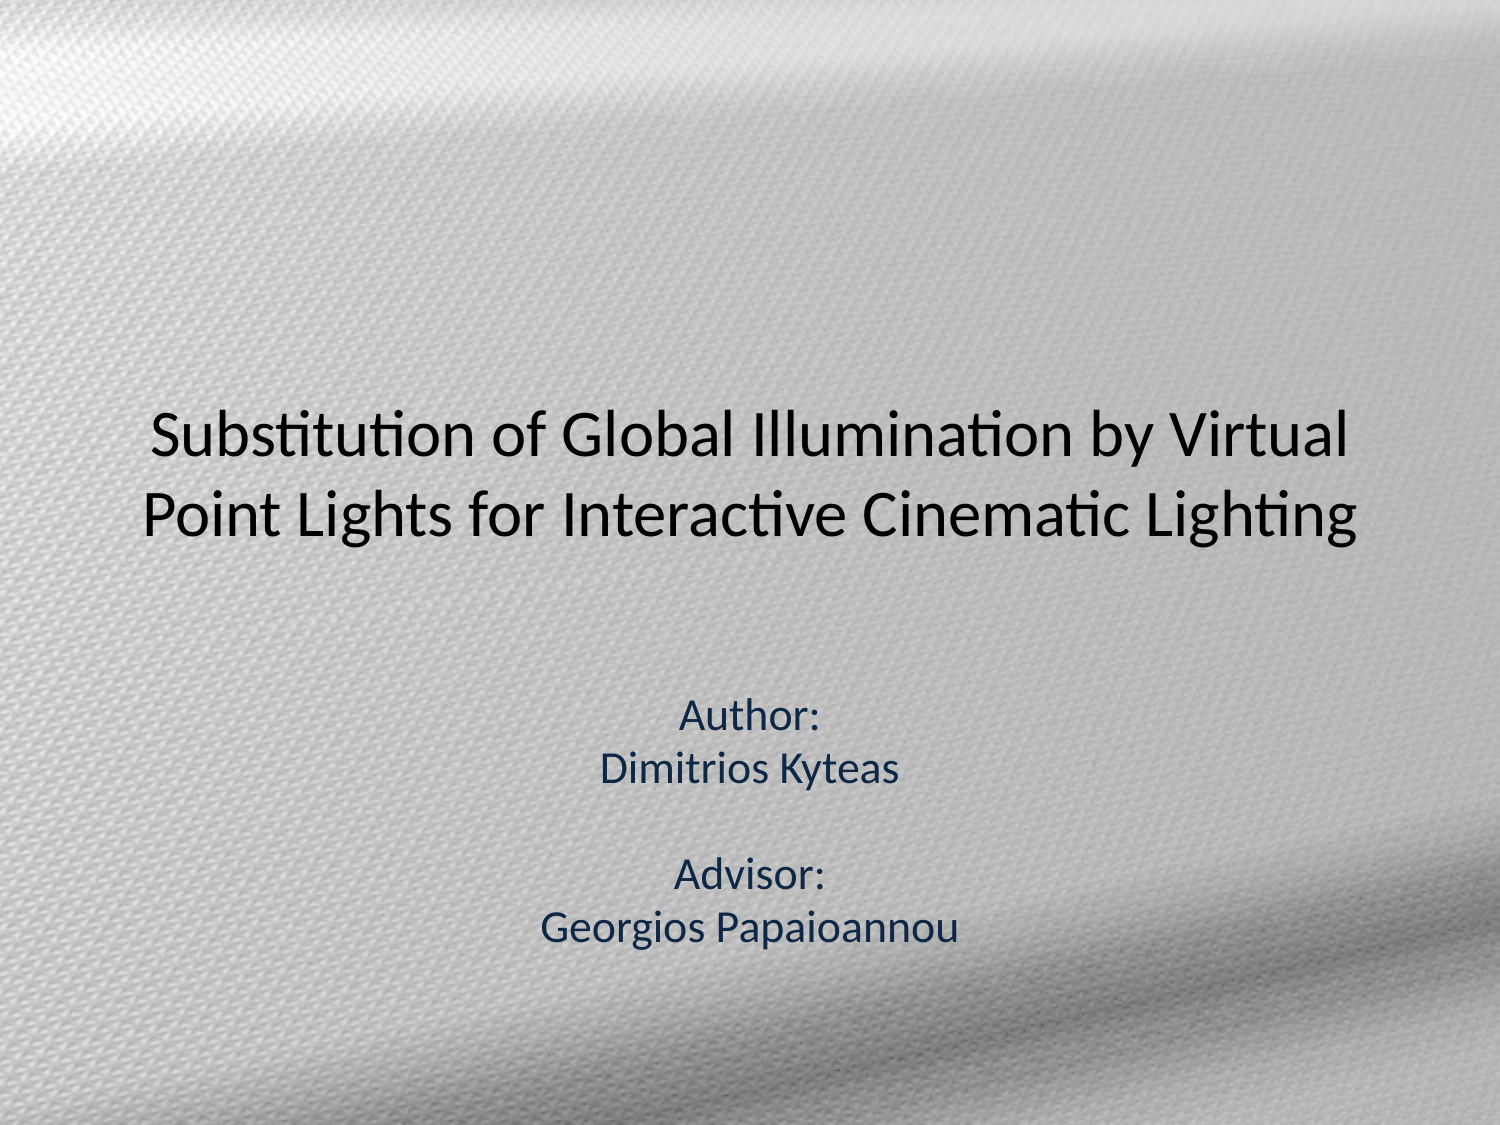

# Substitution of Global Illumination by Virtual Point Lights for Interactive Cinematic Lighting
Author:
Dimitrios Kyteas

Advisor:
Georgios Papaioannou